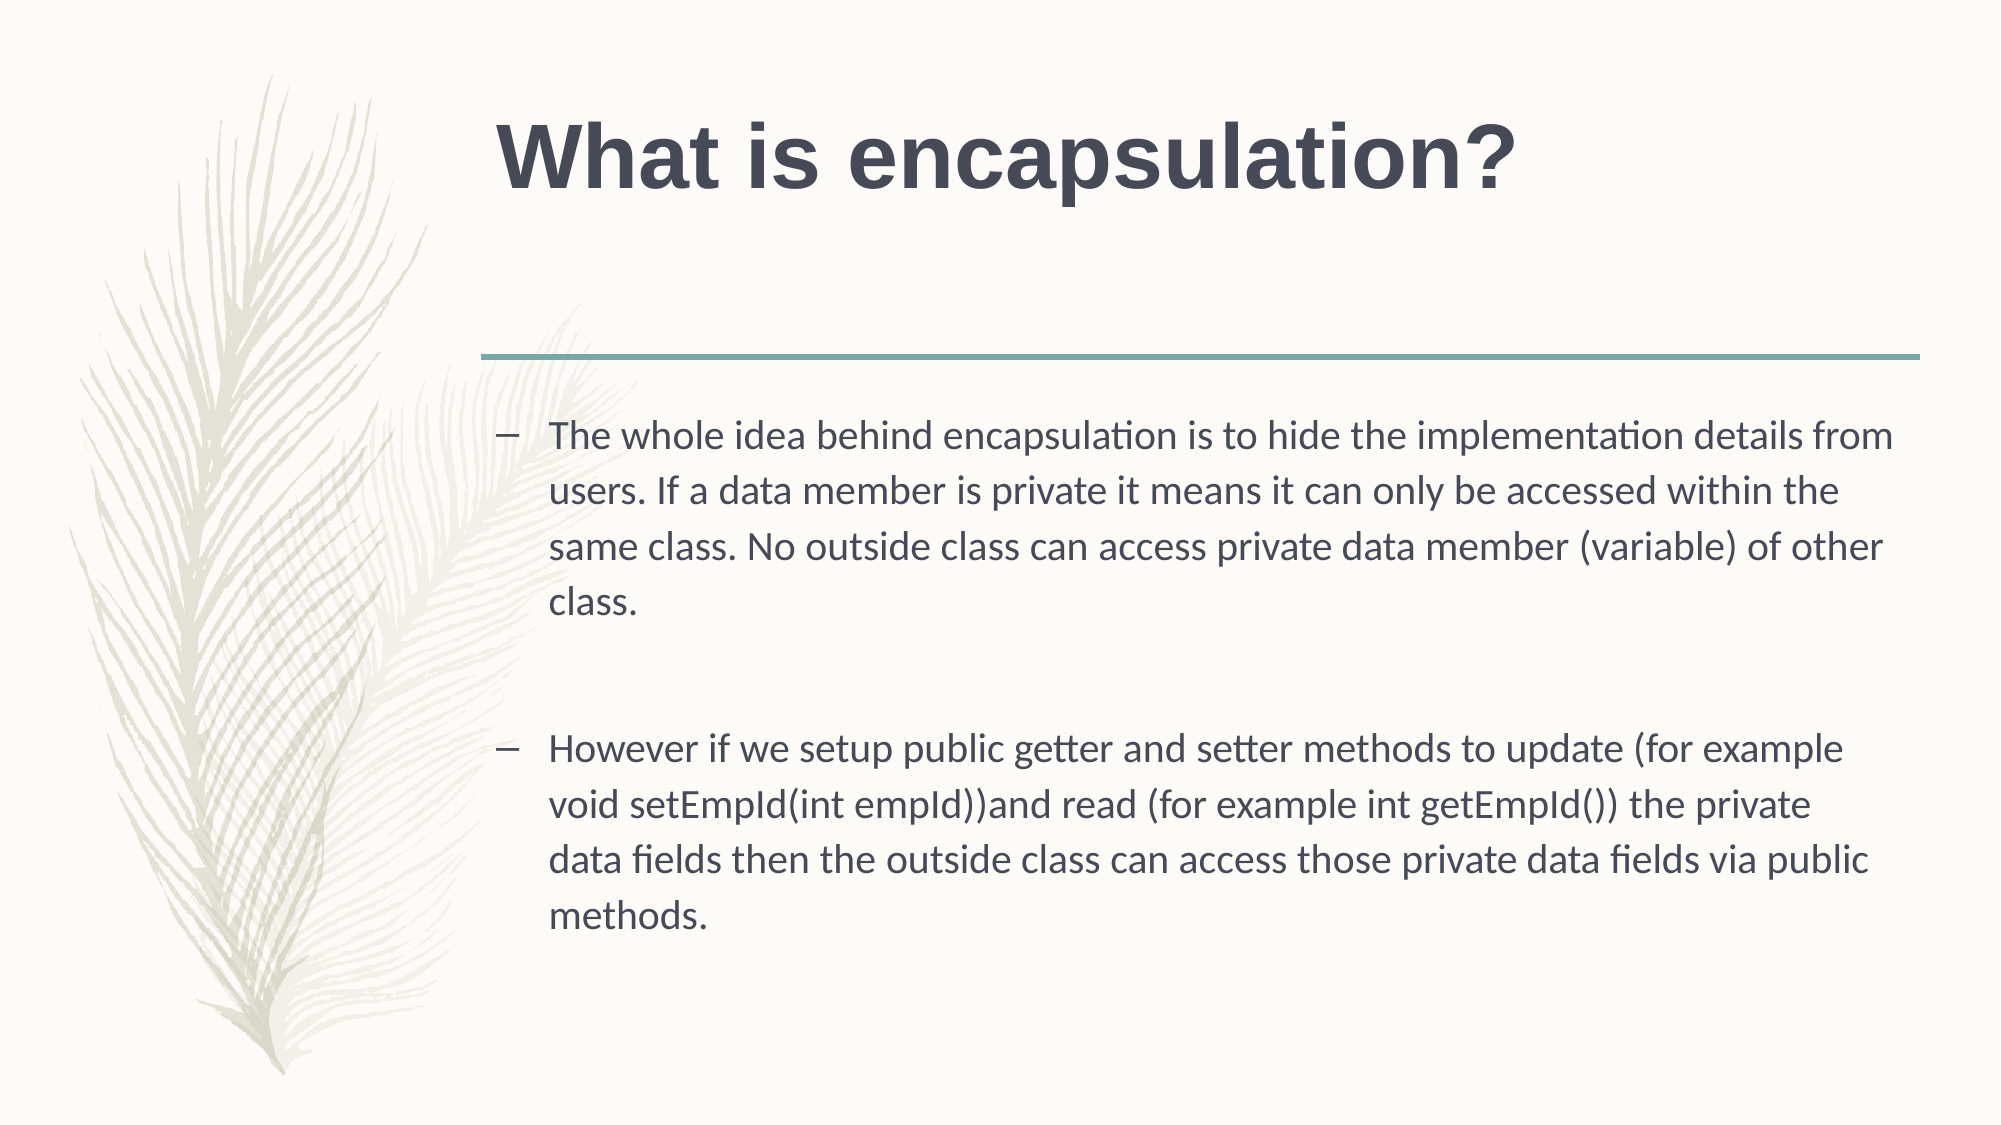

# What is encapsulation?
The whole idea behind encapsulation is to hide the implementation details from  users. If a data member is private it means it can only be accessed within the  same class. No outside class can access private data member (variable) of other  class.

However if we setup public getter and setter methods to update (for example  void setEmpId(int empId))and read (for example int getEmpId()) the private  data fields then the outside class can access those private data fields via public  methods.